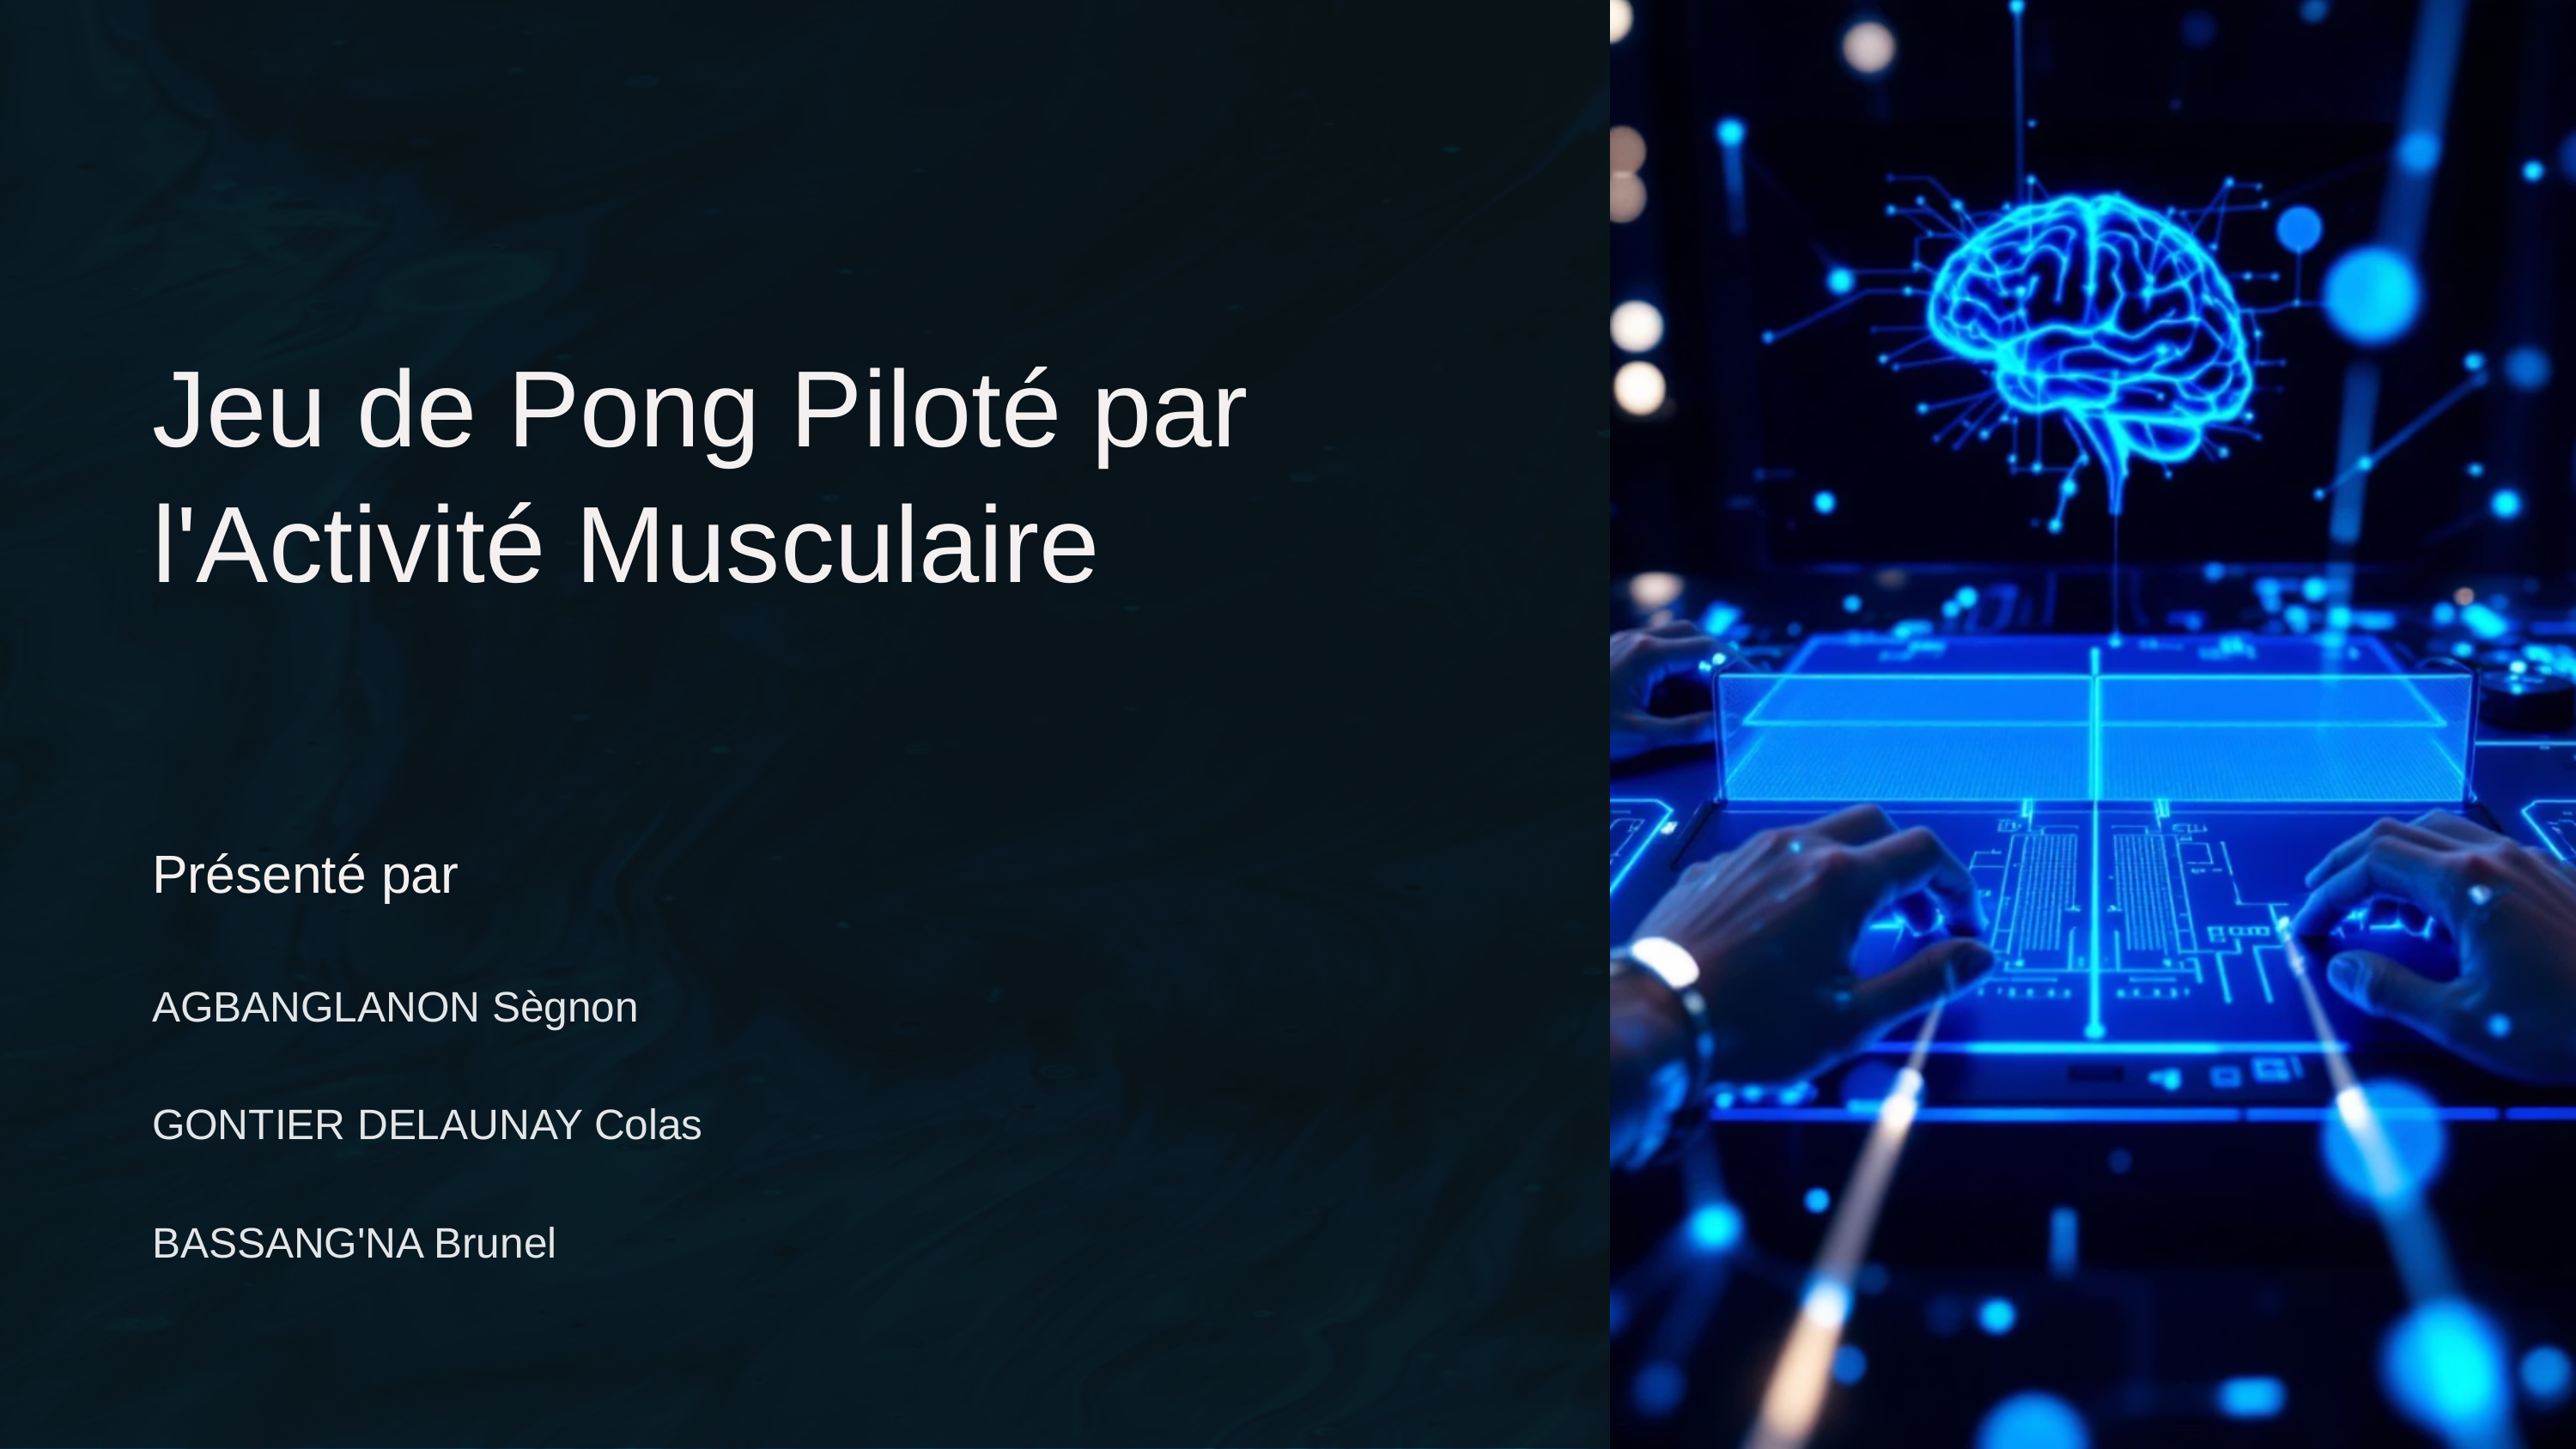

Jeu de Pong Piloté par l'Activité Musculaire

Présenté par

AGBANGLANON Sègnon

GONTIER DELAUNAY Colas

BASSANG'NA Brunel